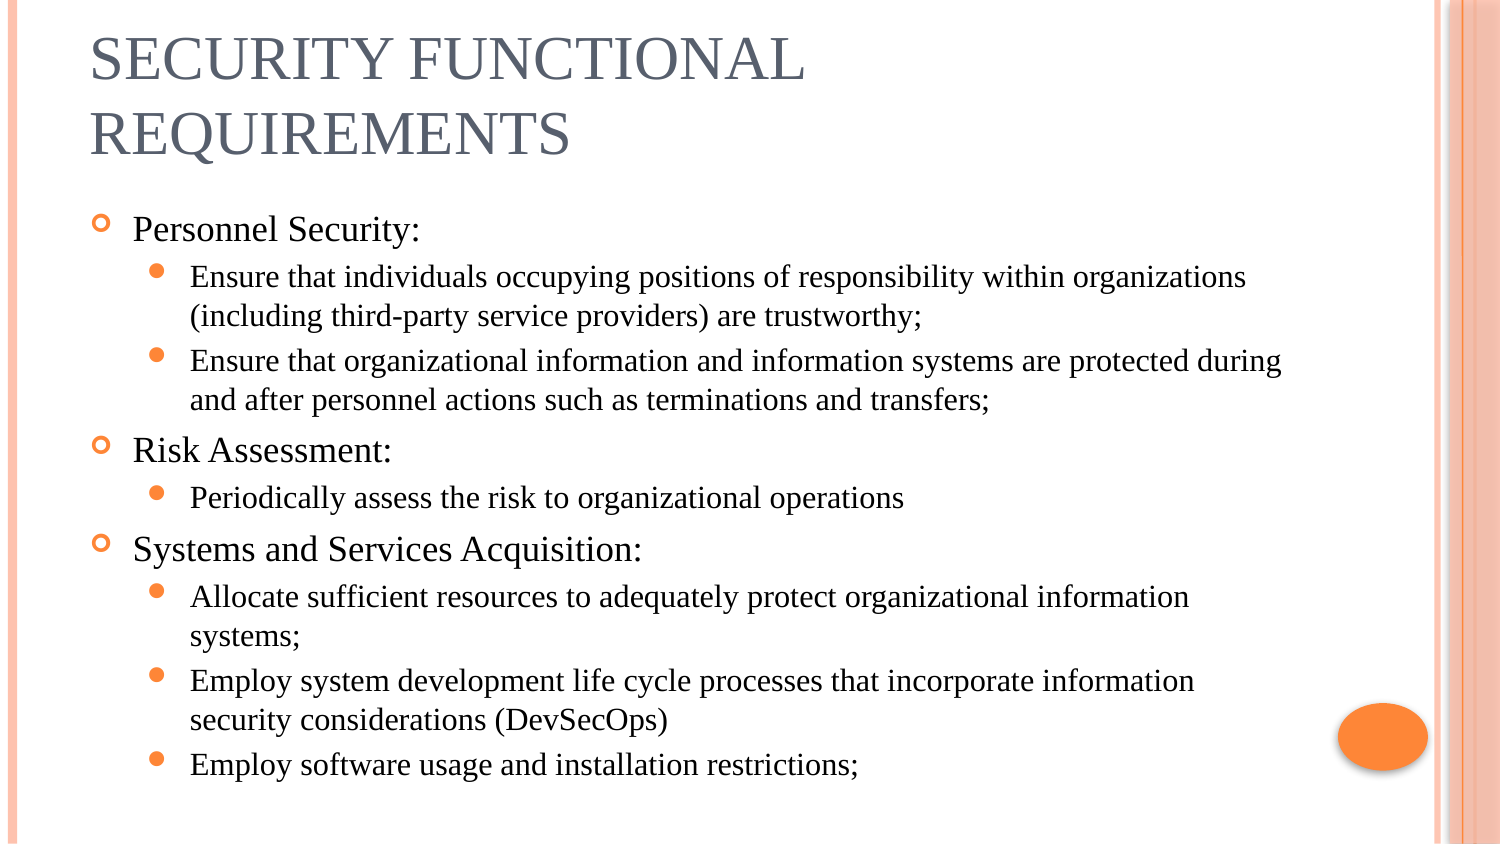

# Security Functional Requirements
Personnel Security:
Ensure that individuals occupying positions of responsibility within organizations (including third-party service providers) are trustworthy;
Ensure that organizational information and information systems are protected during and after personnel actions such as terminations and transfers;
Risk Assessment:
Periodically assess the risk to organizational operations
Systems and Services Acquisition:
Allocate sufficient resources to adequately protect organizational information systems;
Employ system development life cycle processes that incorporate information security considerations (DevSecOps)
Employ software usage and installation restrictions;